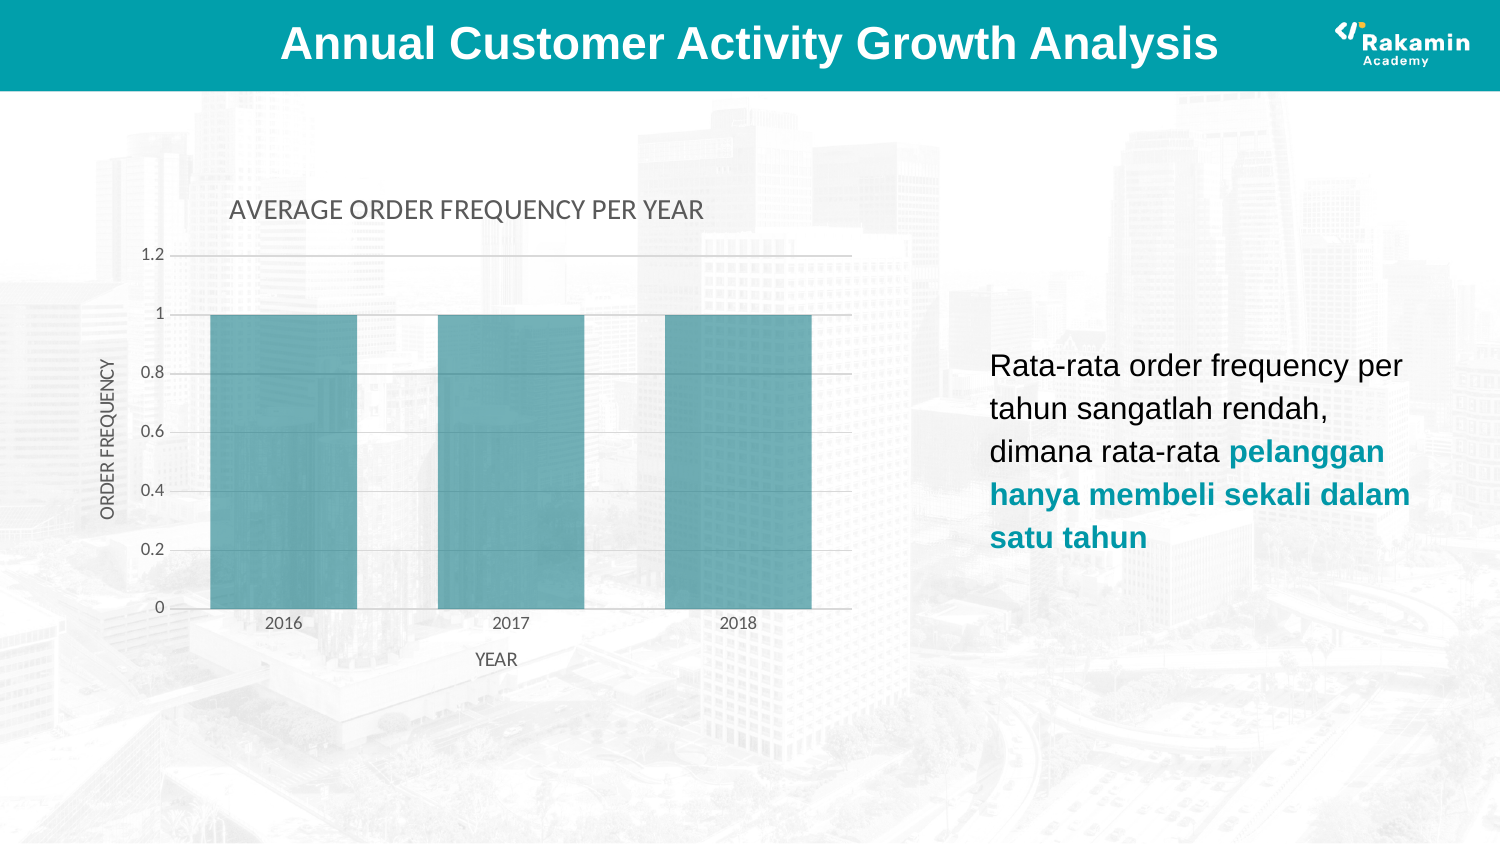

# Annual Customer Activity Growth Analysis

### Chart: AVERAGE ORDER FREQUENCY PER YEAR

| Category | Average Order Frequency |
|---|---|
| 2016 | 1.0 |
| 2017 | 1.0 |
| 2018 | 1.0 |
Rata-rata order frequency per tahun sangatlah rendah, dimana rata-rata pelanggan hanya membeli sekali dalam satu tahun